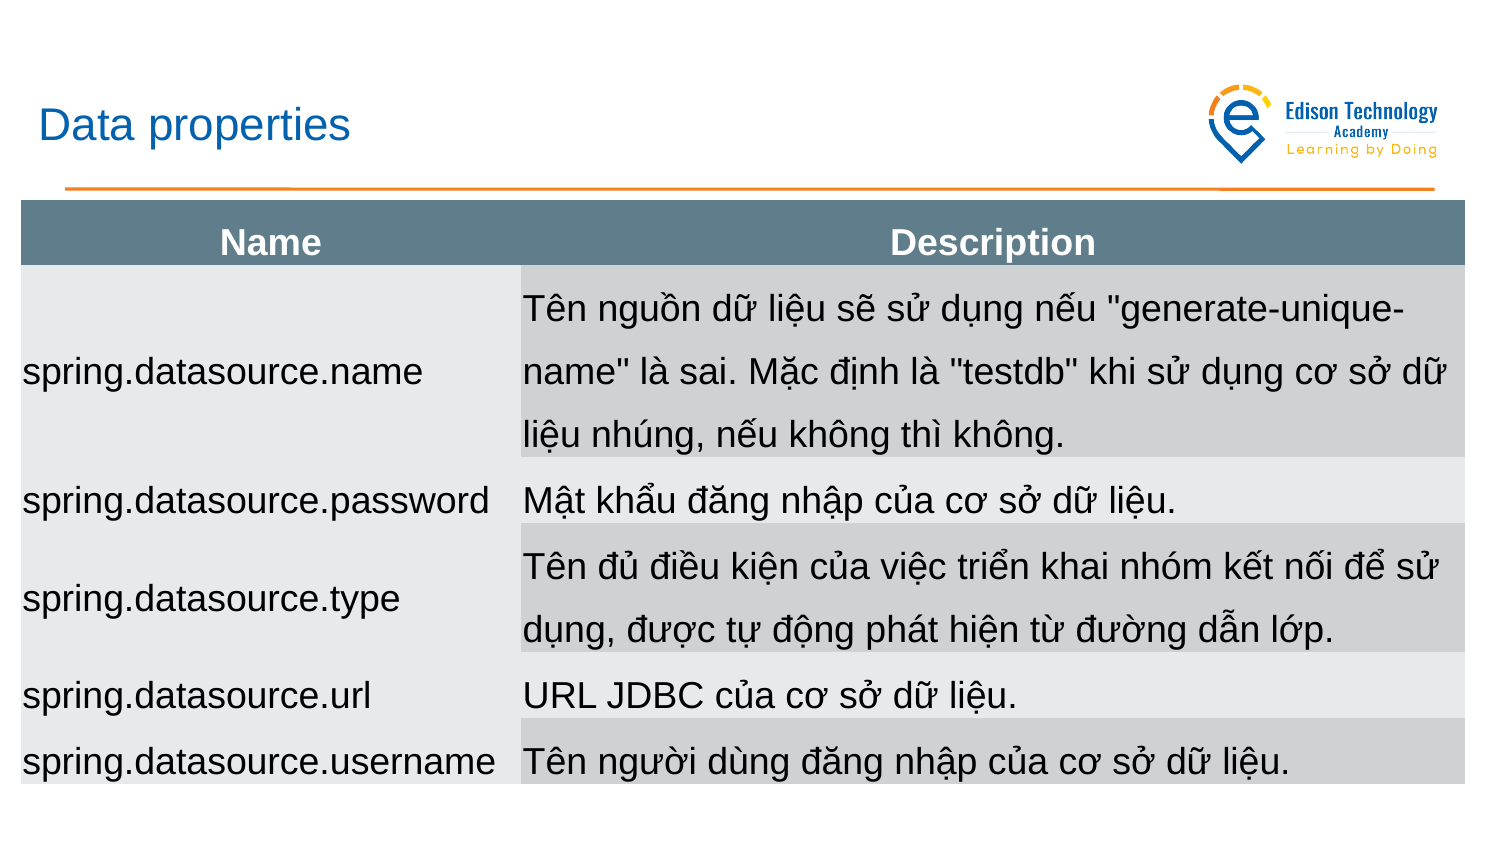

# Data properties
| Name | Description |
| --- | --- |
| spring.datasource.name | Tên nguồn dữ liệu sẽ sử dụng nếu "generate-unique-name" là sai. Mặc định là "testdb" khi sử dụng cơ sở dữ liệu nhúng, nếu không thì không. |
| spring.datasource.password | Mật khẩu đăng nhập của cơ sở dữ liệu. |
| spring.datasource.type | Tên đủ điều kiện của việc triển khai nhóm kết nối để sử dụng, được tự động phát hiện từ đường dẫn lớp. |
| spring.datasource.url | URL JDBC của cơ sở dữ liệu. |
| spring.datasource.username | Tên người dùng đăng nhập của cơ sở dữ liệu. |